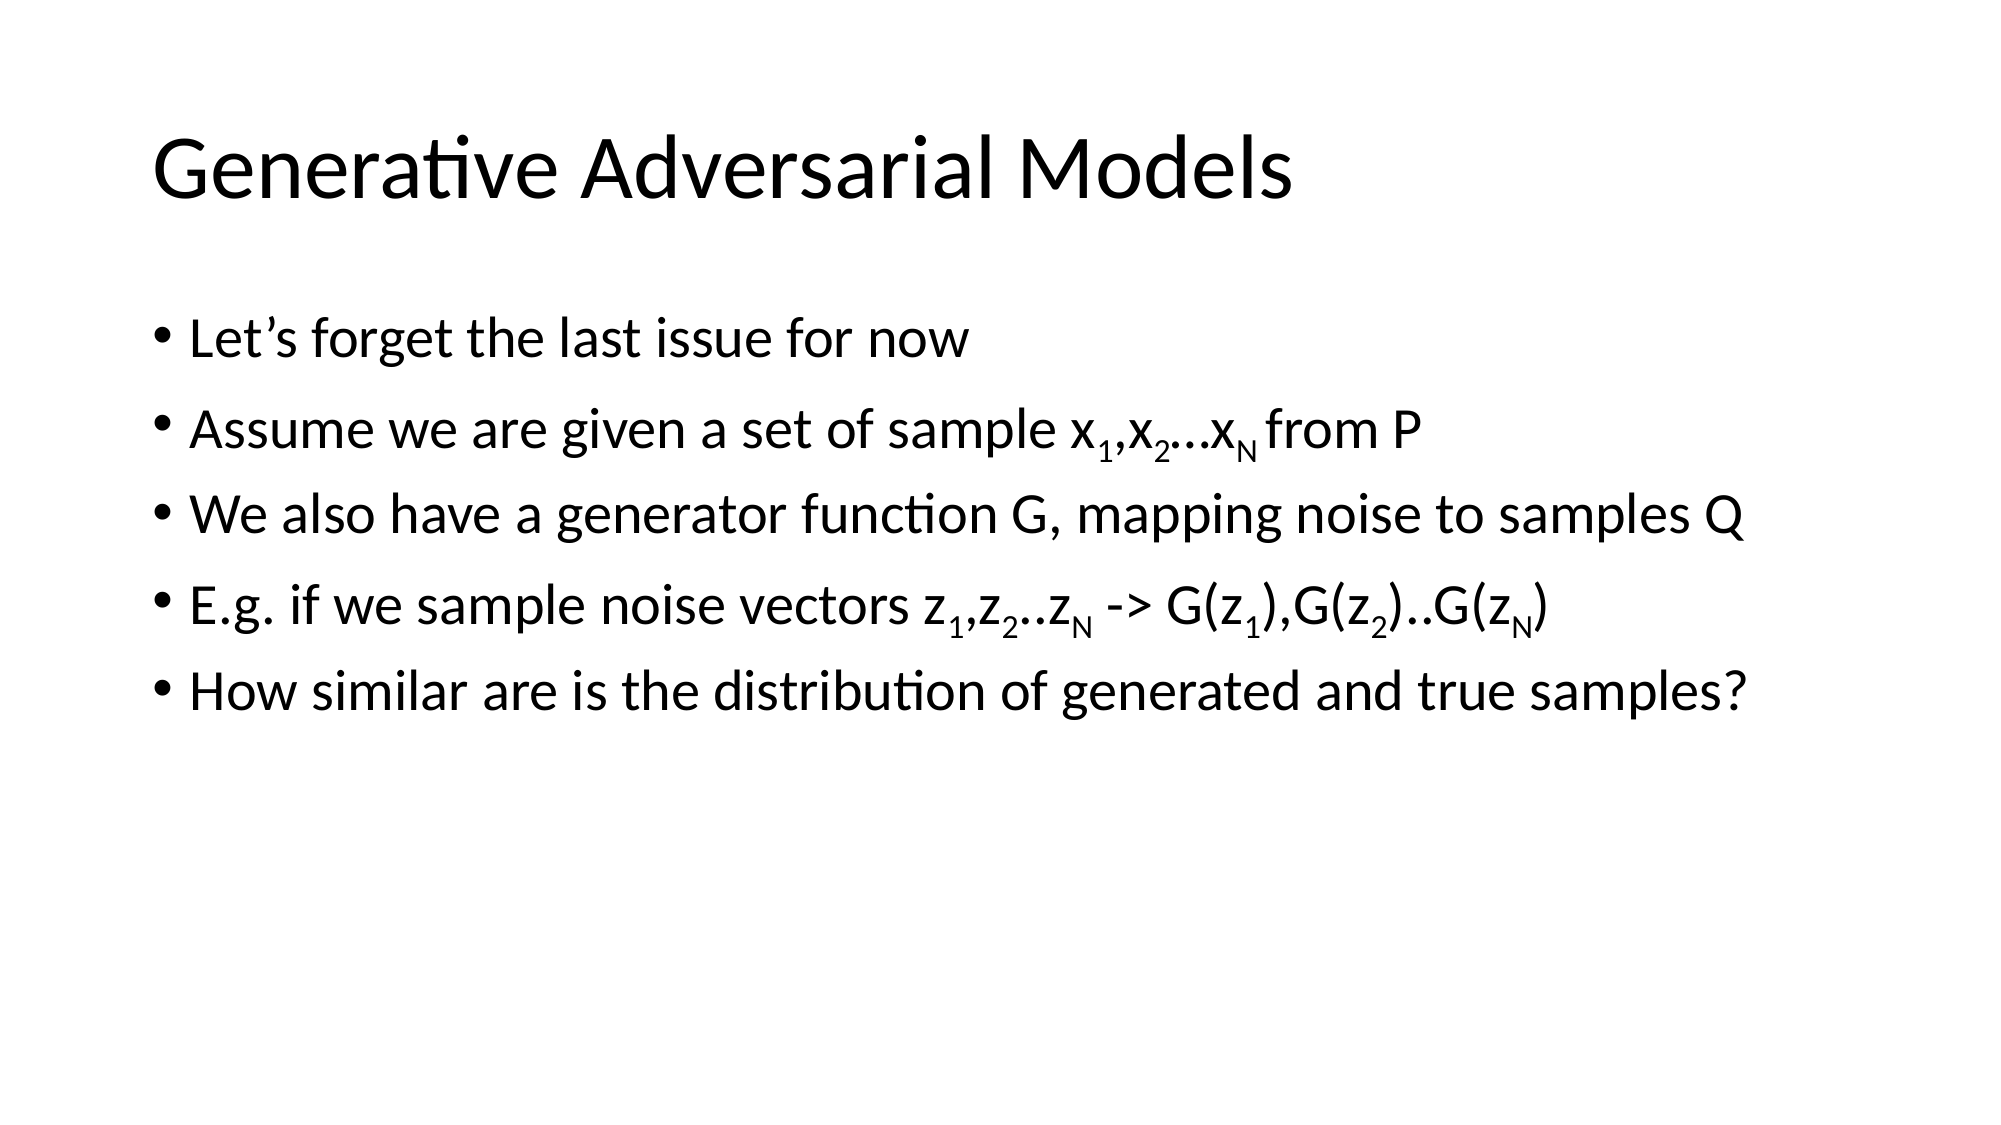

# Generative Adversarial Models
Let’s forget the last issue for now
Assume we are given a set of sample x1,x2…xN from P
We also have a generator function G, mapping noise to samples Q
E.g. if we sample noise vectors z1,z2..zN -> G(z1),G(z2)..G(zN)
How similar are is the distribution of generated and true samples?